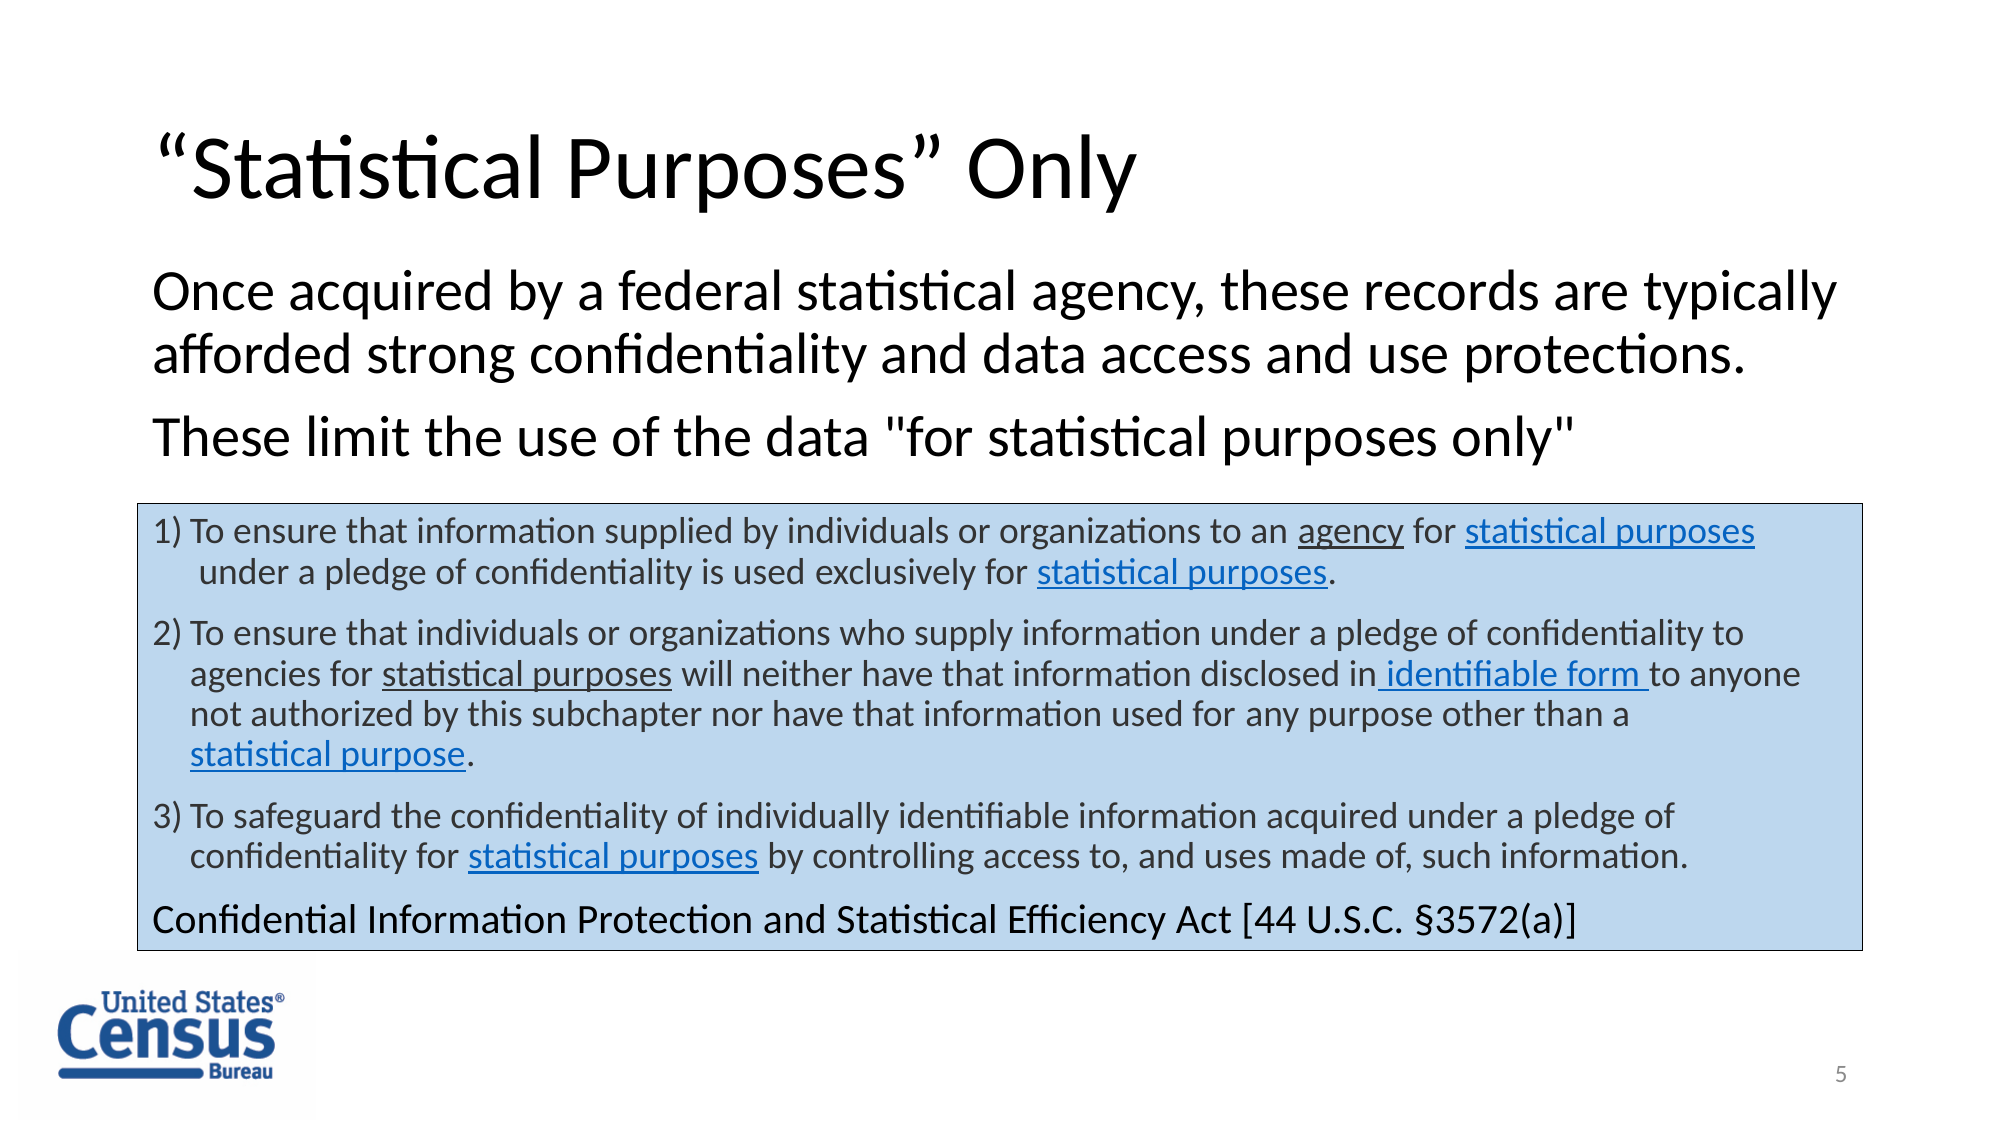

# “Statistical Purposes” Only
Once acquired by a federal statistical agency, these records are typically afforded strong confidentiality and data access and use protections.
These limit the use of the data "for statistical purposes only"

To ensure that information supplied by individuals or organizations to an agency for statistical purposes under a pledge of confidentiality is used exclusively for statistical purposes.
To ensure that individuals or organizations who supply information under a pledge of confidentiality to agencies for statistical purposes will neither have that information disclosed in identifiable form to anyone not authorized by this subchapter nor have that information used for any purpose other than a statistical purpose.
To safeguard the confidentiality of individually identifiable information acquired under a pledge of confidentiality for statistical purposes by controlling access to, and uses made of, such information.
Confidential Information Protection and Statistical Efficiency Act [44 U.S.C. §3572(a)]
5